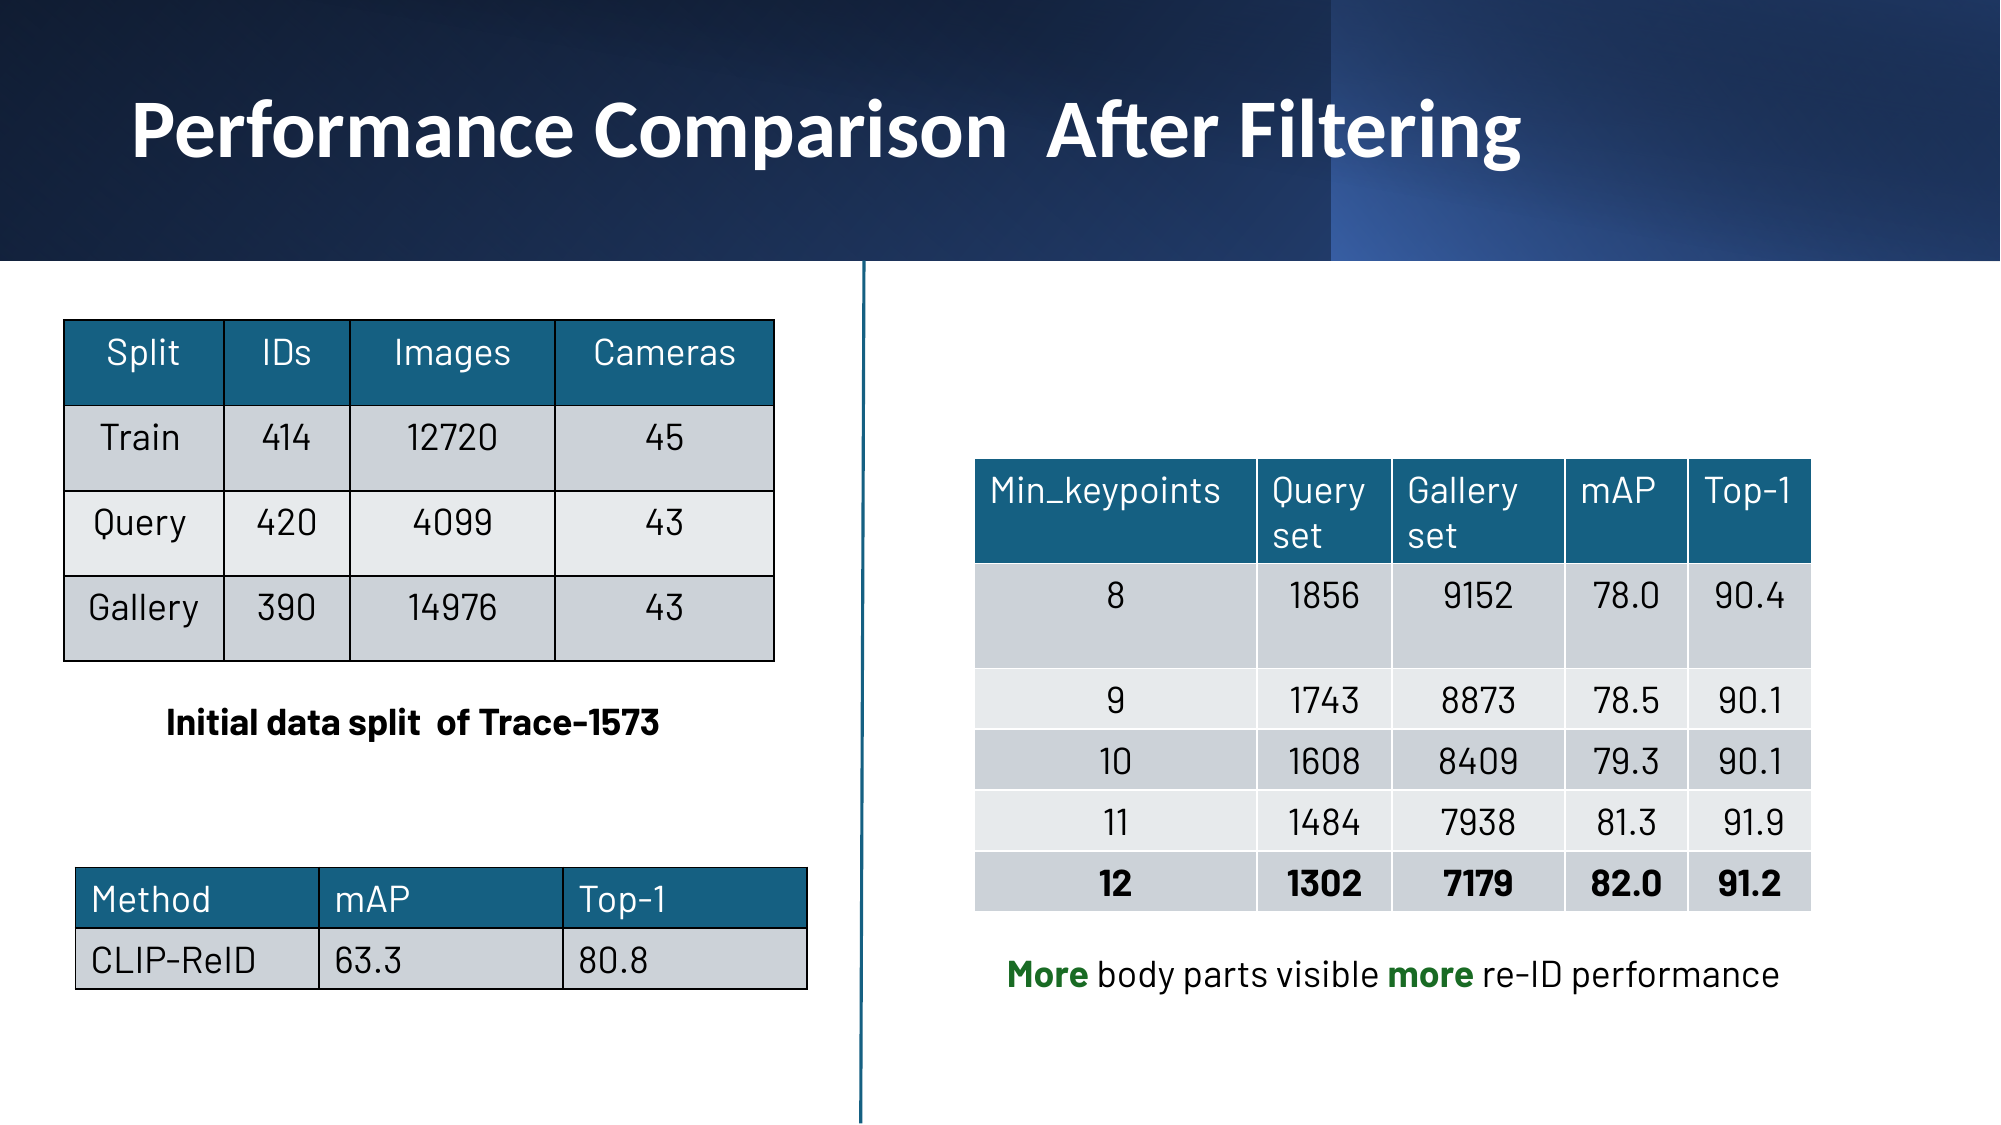

# Performance Comparison  After Filtering
| Split | IDs | Images | Cameras |
| --- | --- | --- | --- |
| Train | 414 | 12720 | 45 |
| Query | 420 | 4099 | 43 |
| Gallery | 390 | 14976 | 43 |
| Min\_keypoints | Query set | Gallery set | mAP | Top-1 |
| --- | --- | --- | --- | --- |
| 8 | 1856 | 9152 | 78.0 | 90.4 |
| 9 | 1743 | 8873 | 78.5 | 90.1 |
| 10 | 1608 | 8409 | 79.3 | 90.1 |
| 11 | 1484 | 7938 | 81.3 | 91.9 |
| 12 | 1302 | 7179 | 82.0 | 91.2 |
Initial data split  of Trace-1573
| Method | mAP | Top-1 |
| --- | --- | --- |
| CLIP-ReID | 63.3 | 80.8 |
More body parts visible more re-ID performance